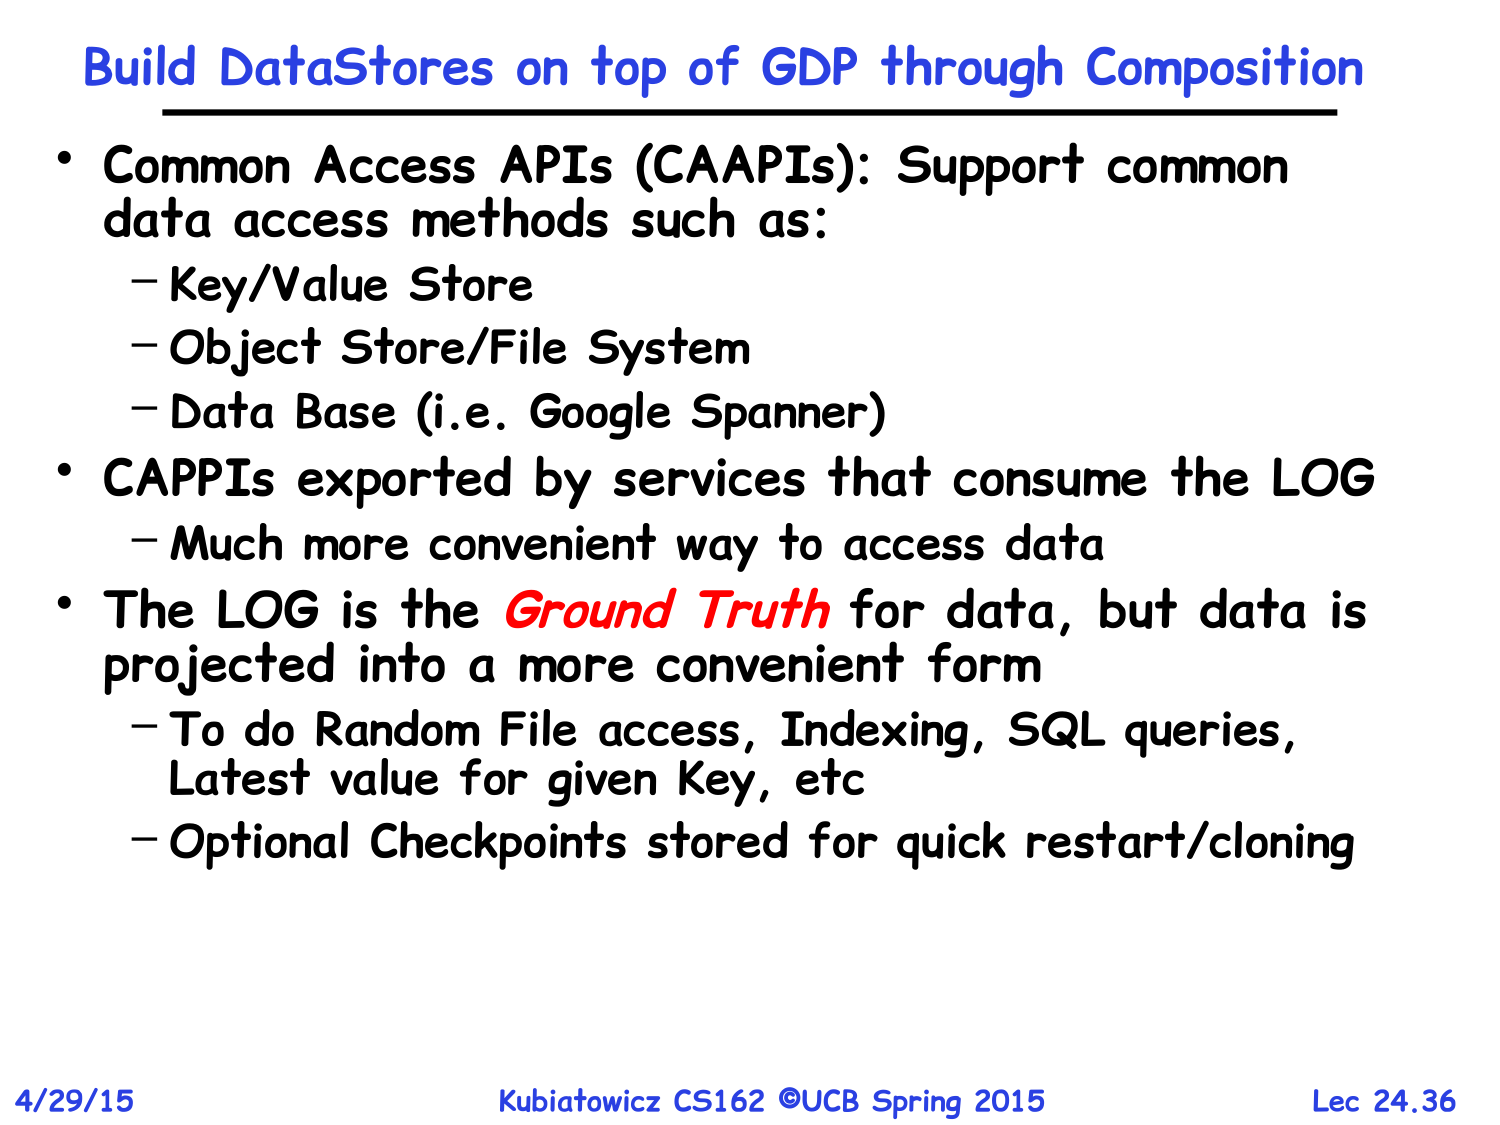

# Build DataStores on top of GDP through Composition
Common Access APIs (CAAPIs): Support common data access methods such as:
Key/Value Store
Object Store/File System
Data Base (i.e. Google Spanner)
CAPPIs exported by services that consume the LOG
Much more convenient way to access data
The LOG is the Ground Truth for data, but data is projected into a more convenient form
To do Random File access, Indexing, SQL queries, Latest value for given Key, etc
Optional Checkpoints stored for quick restart/cloning